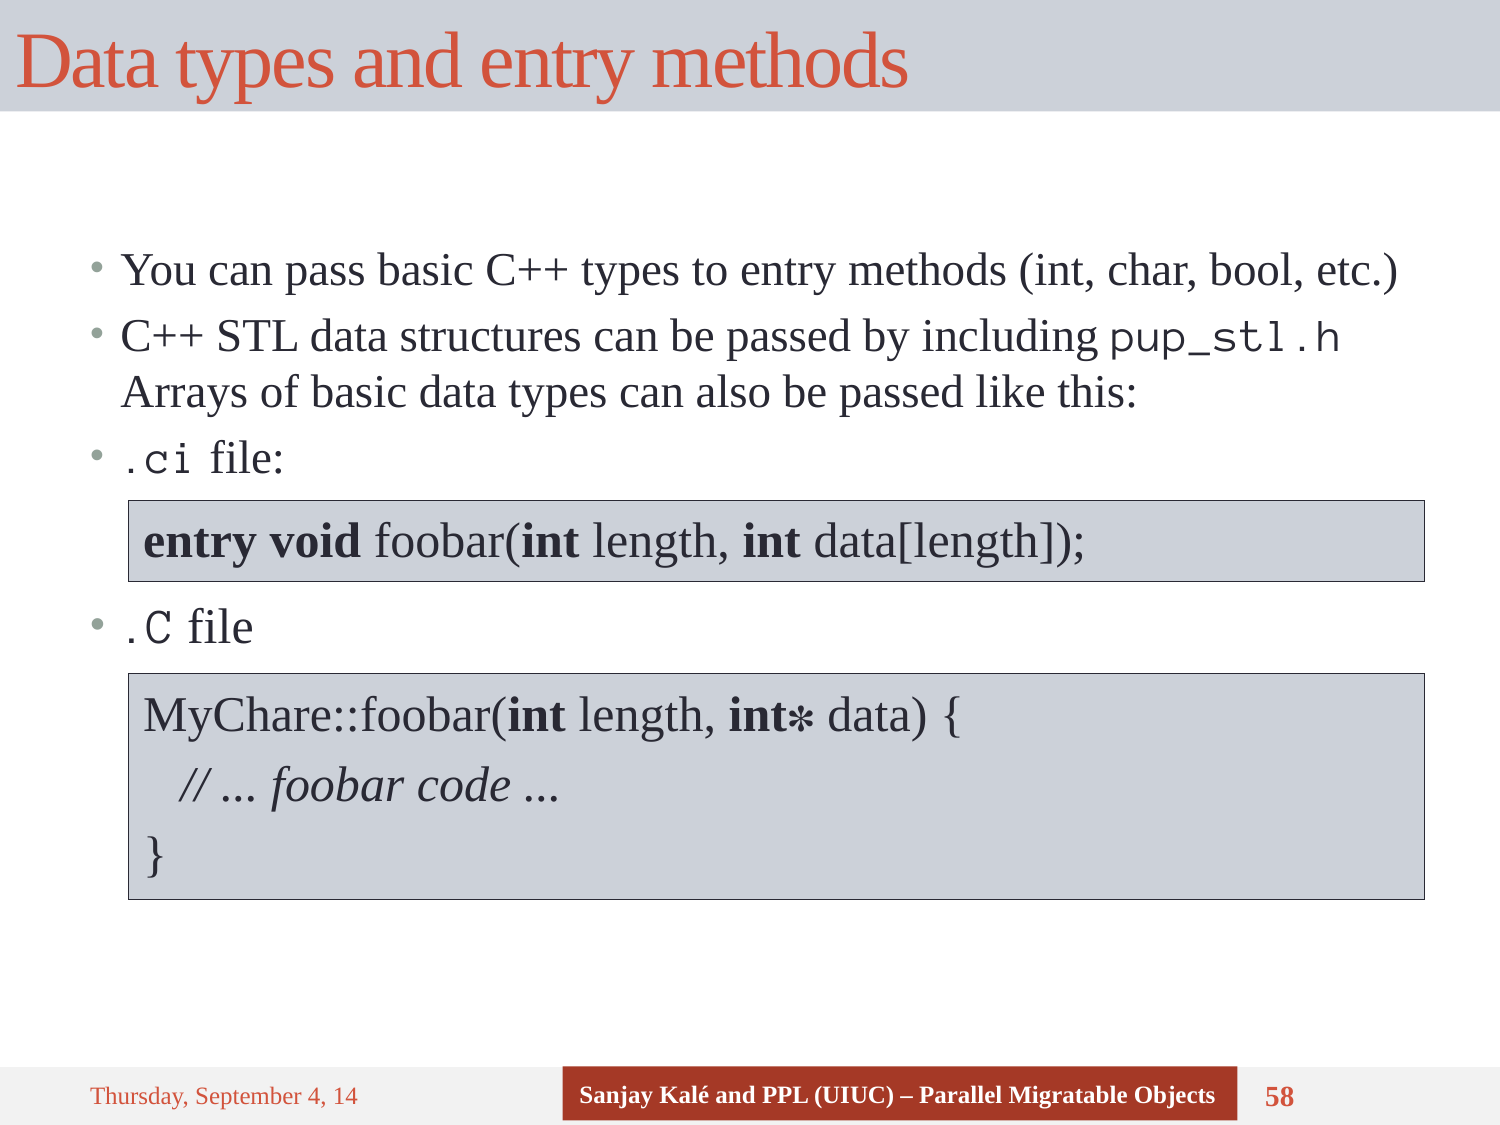

# Data types and entry methods
You can pass basic C++ types to entry methods (int, char, bool, etc.)
C++ STL data structures can be passed by including pup_stl.h Arrays of basic data types can also be passed like this:
.ci file:
entry void foobar(int length, int data[length]);
.C file
MyChare::foobar(int length, int∗ data) {
   // ... foobar code ...
}
Sanjay Kalé and PPL (UIUC) – Parallel Migratable Objects
Thursday, September 4, 14
58